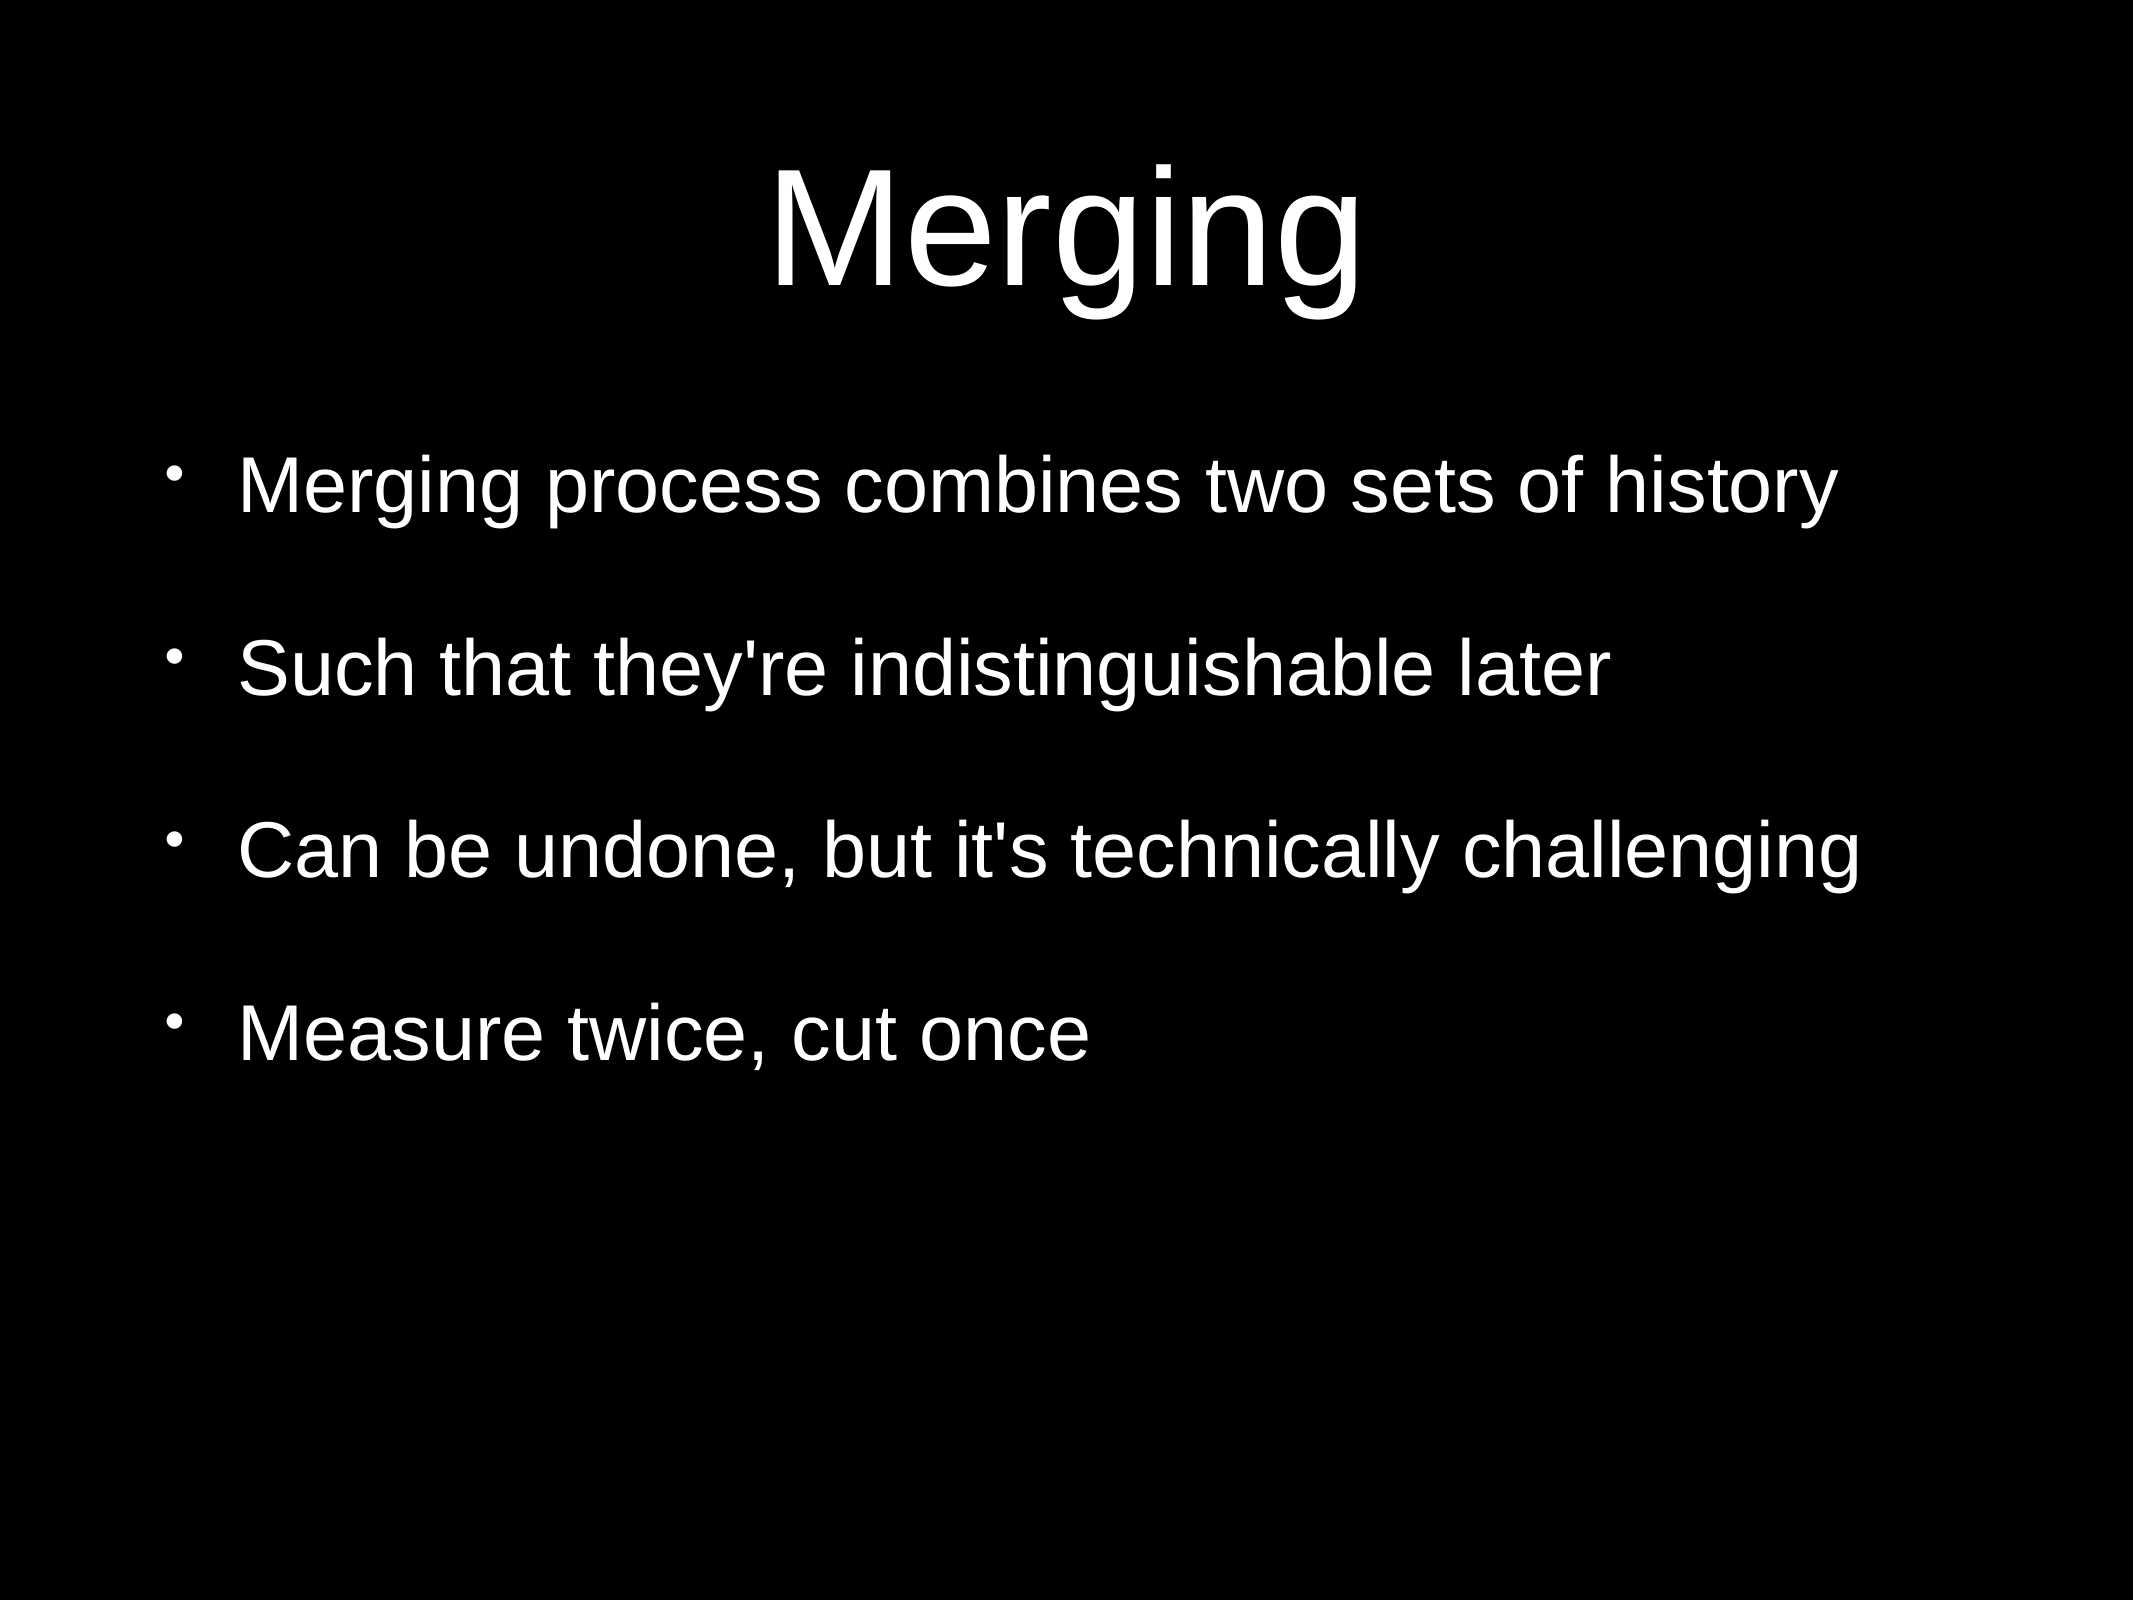

# Merging
Merging process combines two sets of history
Such that they're indistinguishable later
Can be undone, but it's technically challenging
Measure twice, cut once